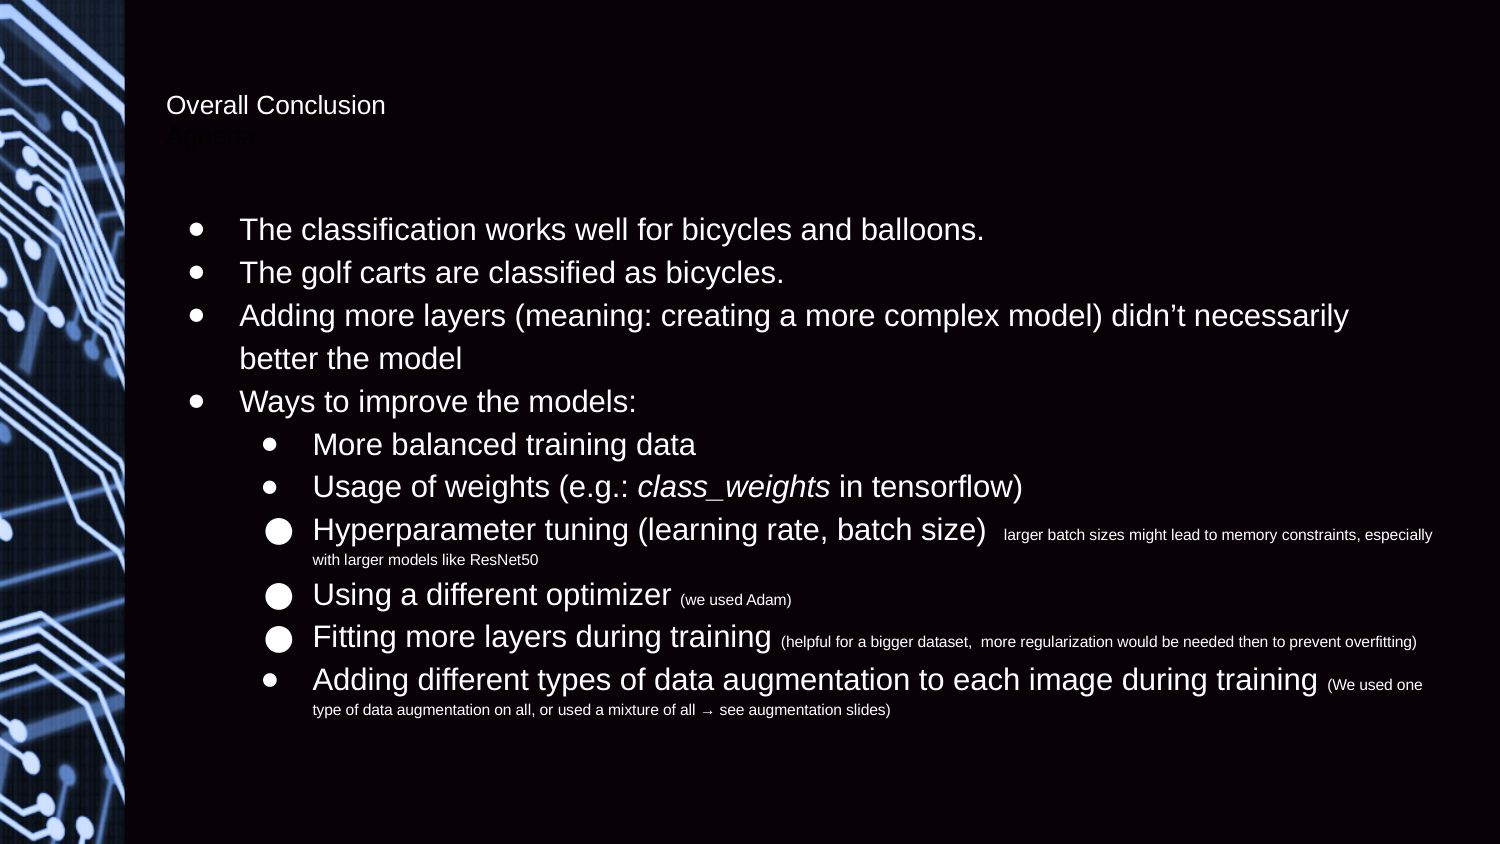

# Overall Conclusion
Agneda
The classification works well for bicycles and balloons.
The golf carts are classified as bicycles.
Adding more layers (meaning: creating a more complex model) didn’t necessarily better the model
Ways to improve the models:
More balanced training data
Usage of weights (e.g.: class_weights in tensorflow)
Hyperparameter tuning (learning rate, batch size)  larger batch sizes might lead to memory constraints, especially with larger models like ResNet50
Using a different optimizer (we used Adam)
Fitting more layers during training (helpful for a bigger dataset,  more regularization would be needed then to prevent overfitting)
Adding different types of data augmentation to each image during training (We used one type of data augmentation on all, or used a mixture of all → see augmentation slides)